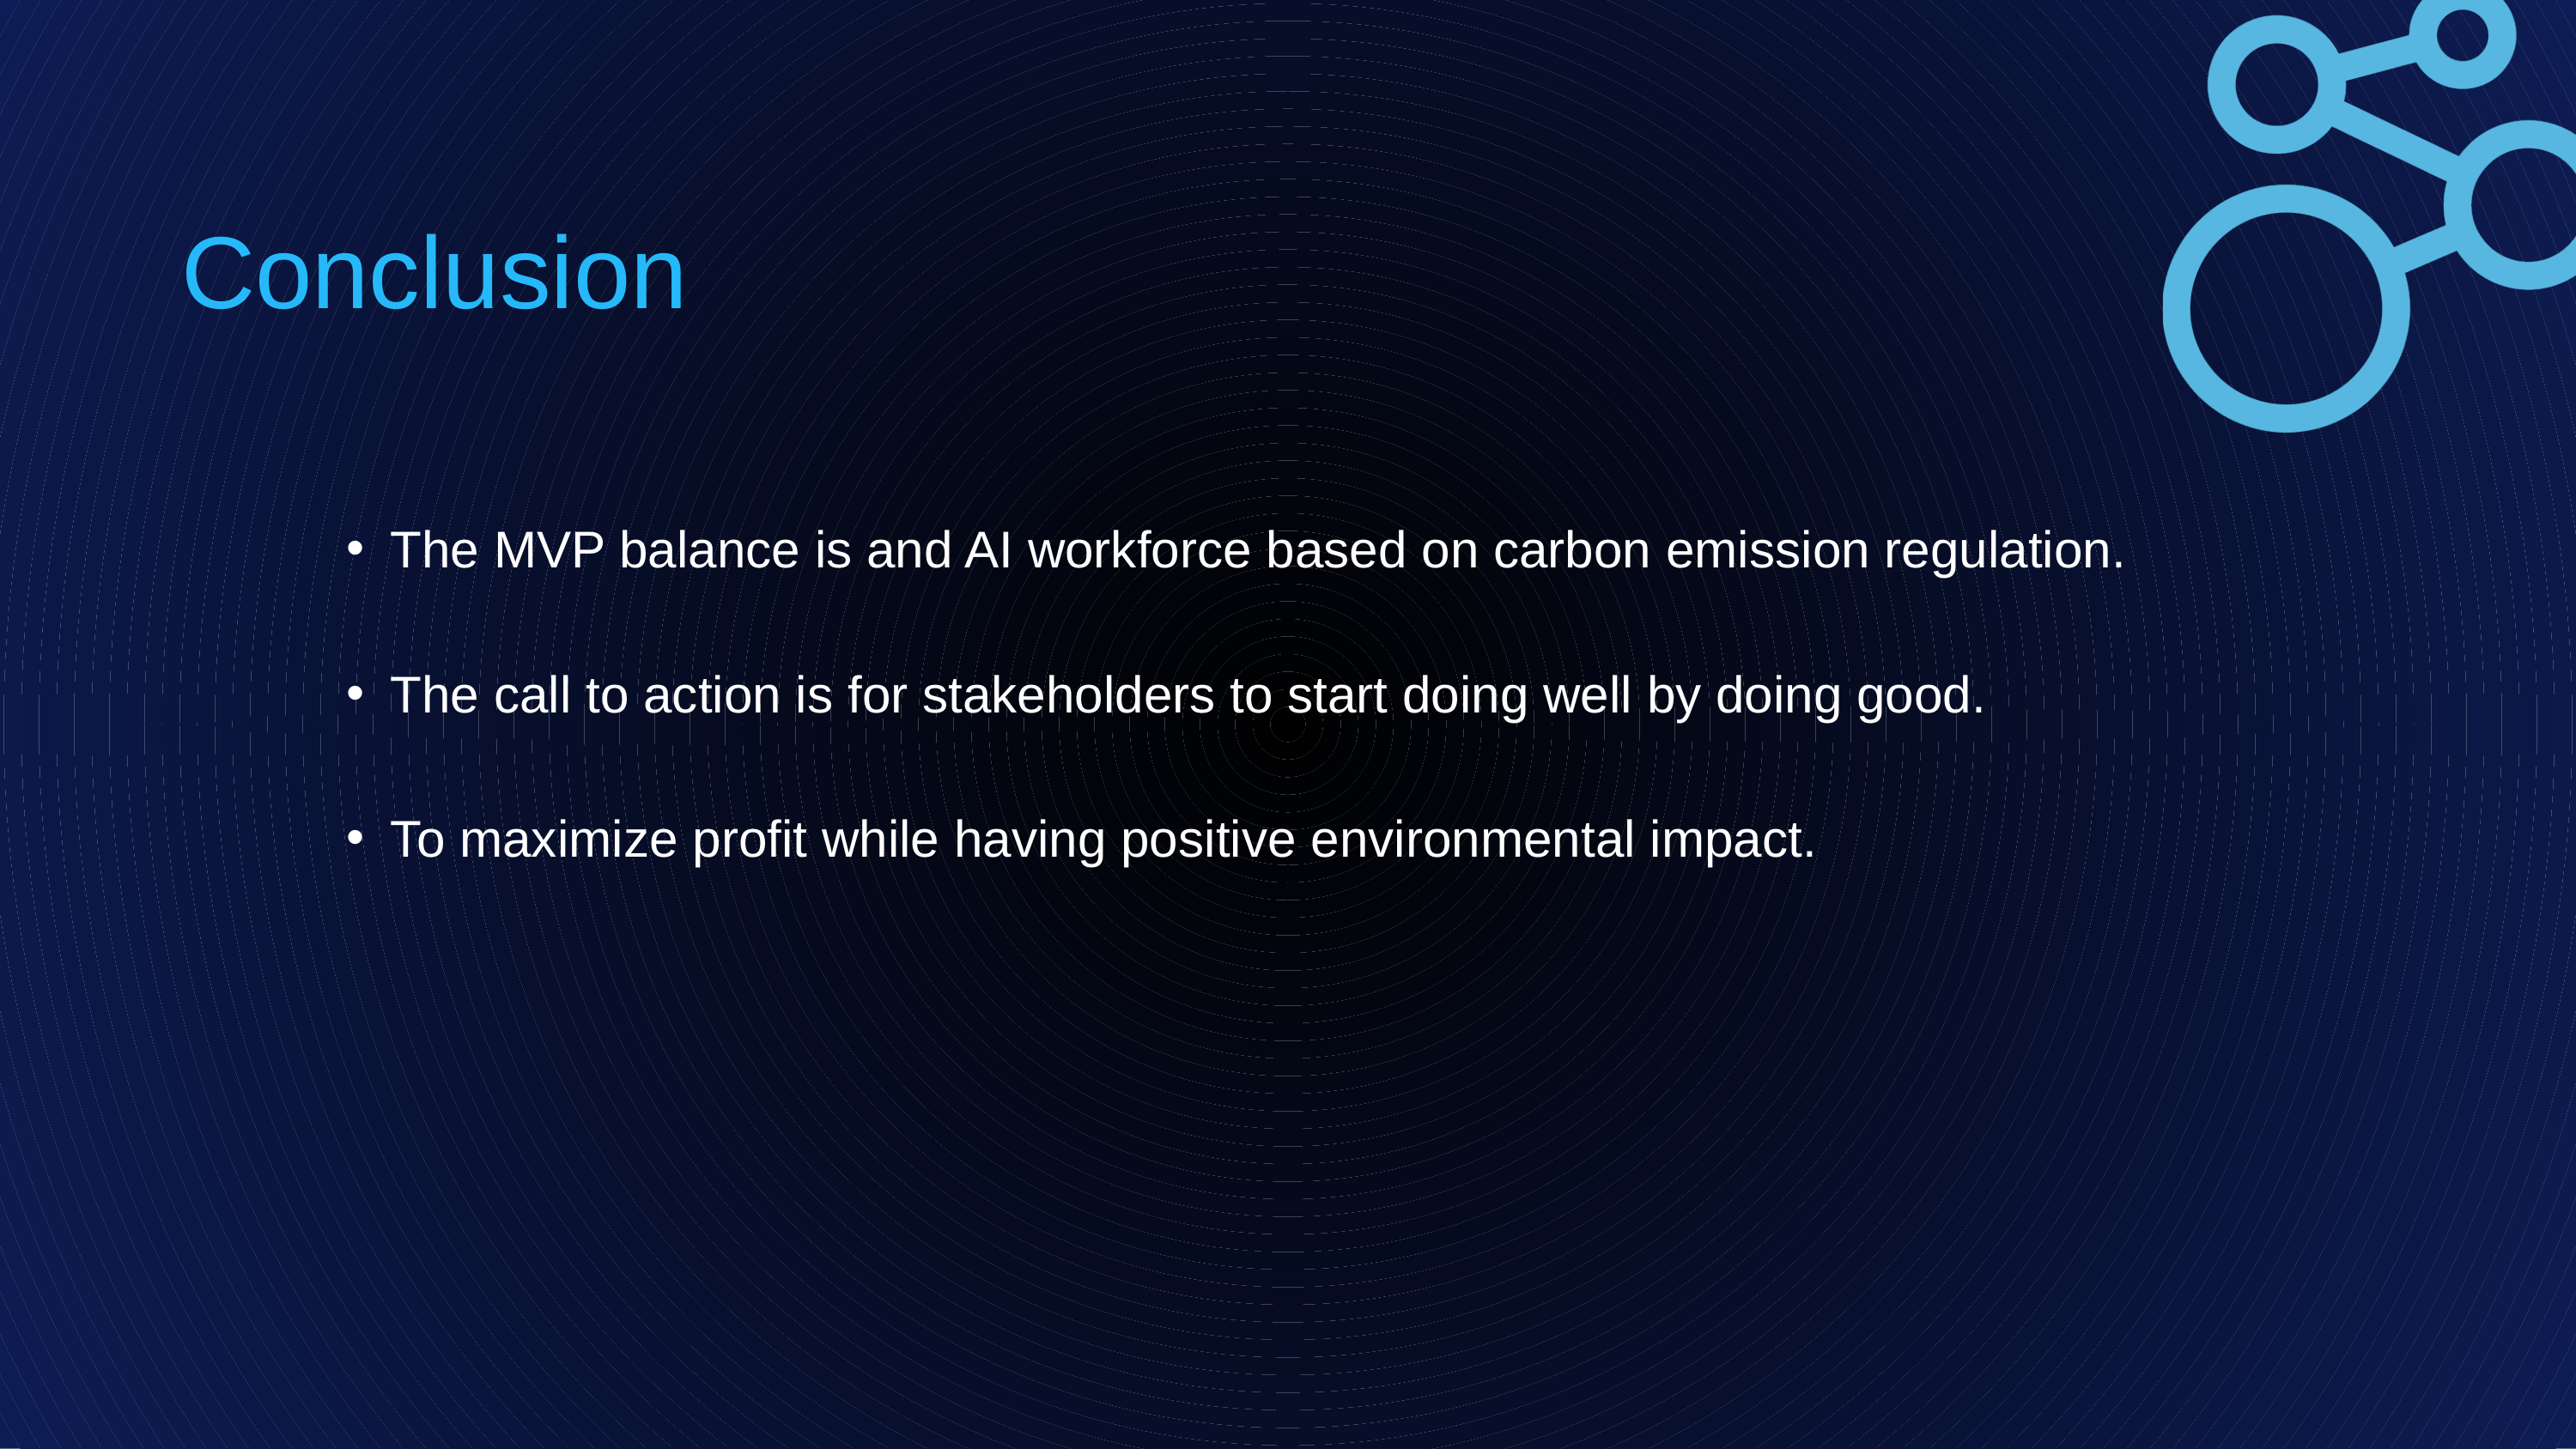

Conclusion
The MVP balance is and AI workforce based on carbon emission regulation.

The call to action is for stakeholders to start doing well by doing good.

To maximize profit while having positive environmental impact.